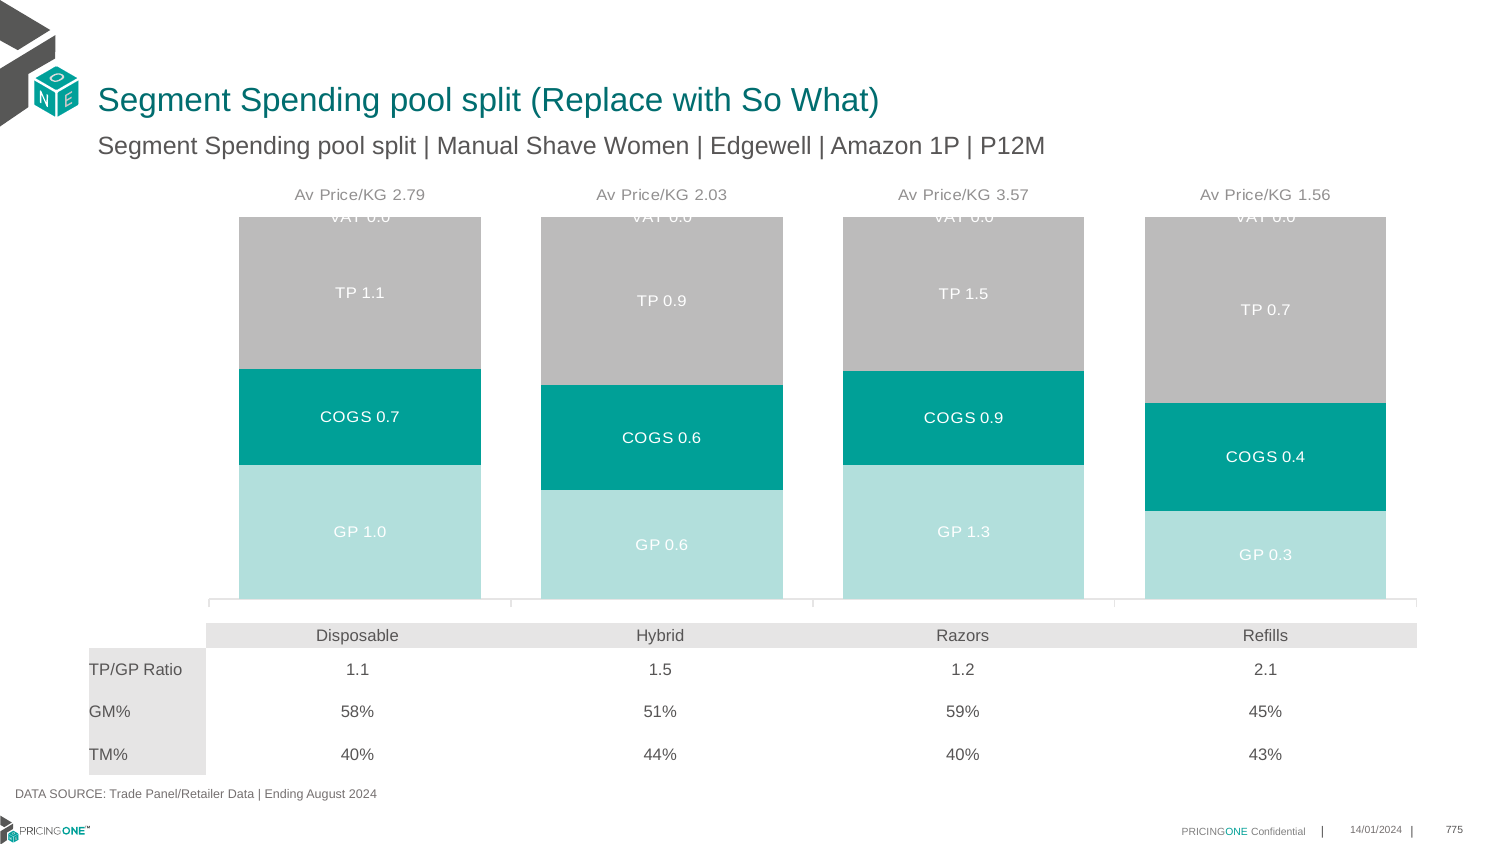

# Segment Spending pool split (Replace with So What)
Segment Spending pool split | Manual Shave Women | Edgewell | Amazon 1P | P12M

### Chart

| Category | GP | COGS | TP | VAT |
|---|---|---|---|---|
| Av Price/KG 2.79 | 0.9783906628345835 | 0.7002380263487841 | 1.1160660091258434 | 0.0 |
| Av Price/KG 2.03 | 0.5749467046623243 | 0.5606510841618101 | 0.8907134898868698 | 0.0 |
| Av Price/KG 3.57 | 1.262423188393145 | 0.8808412362861162 | 1.452378296268627 | 0.0 |
| Av Price/KG 1.56 | 0.31521849933860707 | 0.38321358152324125 | 0.6655251321837592 | 0.0 |
|  | Disposable | Hybrid | Razors | Refills |
| --- | --- | --- | --- | --- |
| TP/GP Ratio | 1.1 | 1.5 | 1.2 | 2.1 |
| GM% | 58% | 51% | 59% | 45% |
| TM% | 40% | 44% | 40% | 43% |
DATA SOURCE: Trade Panel/Retailer Data | Ending August 2024

14/01/2024
775